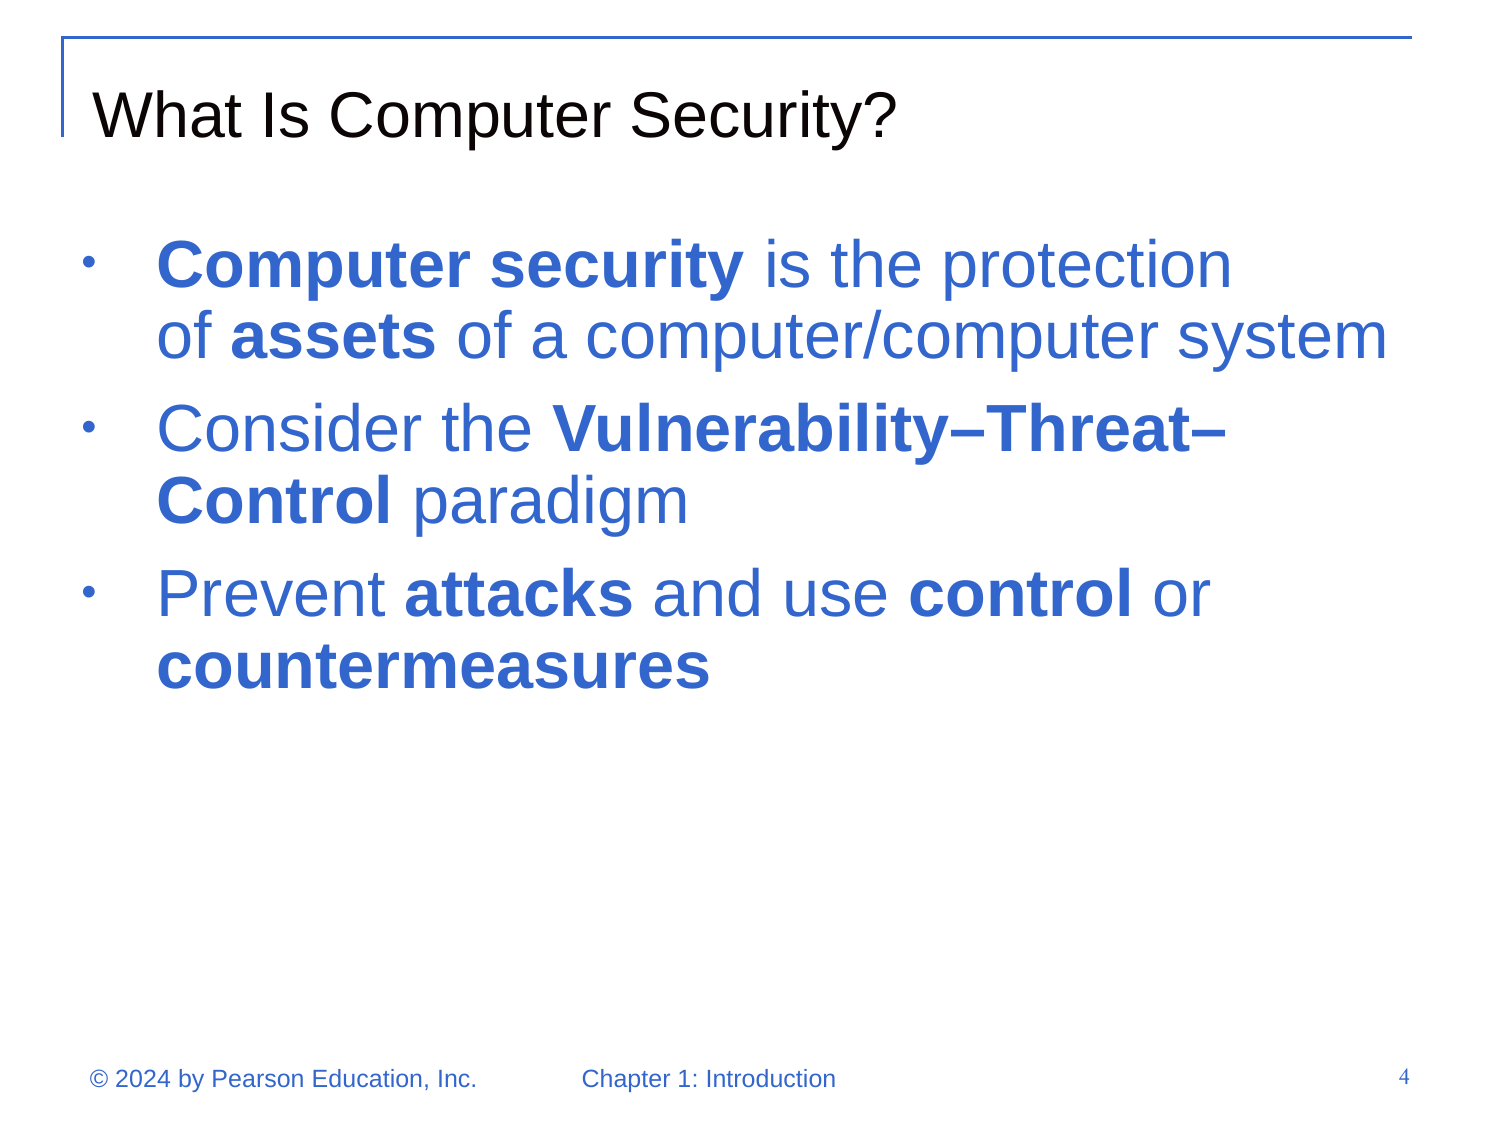

# What Is Computer Security?
Computer security is the protection of assets of a computer/computer system
Consider the Vulnerability–Threat–Control paradigm
Prevent attacks and use control or countermeasures
4